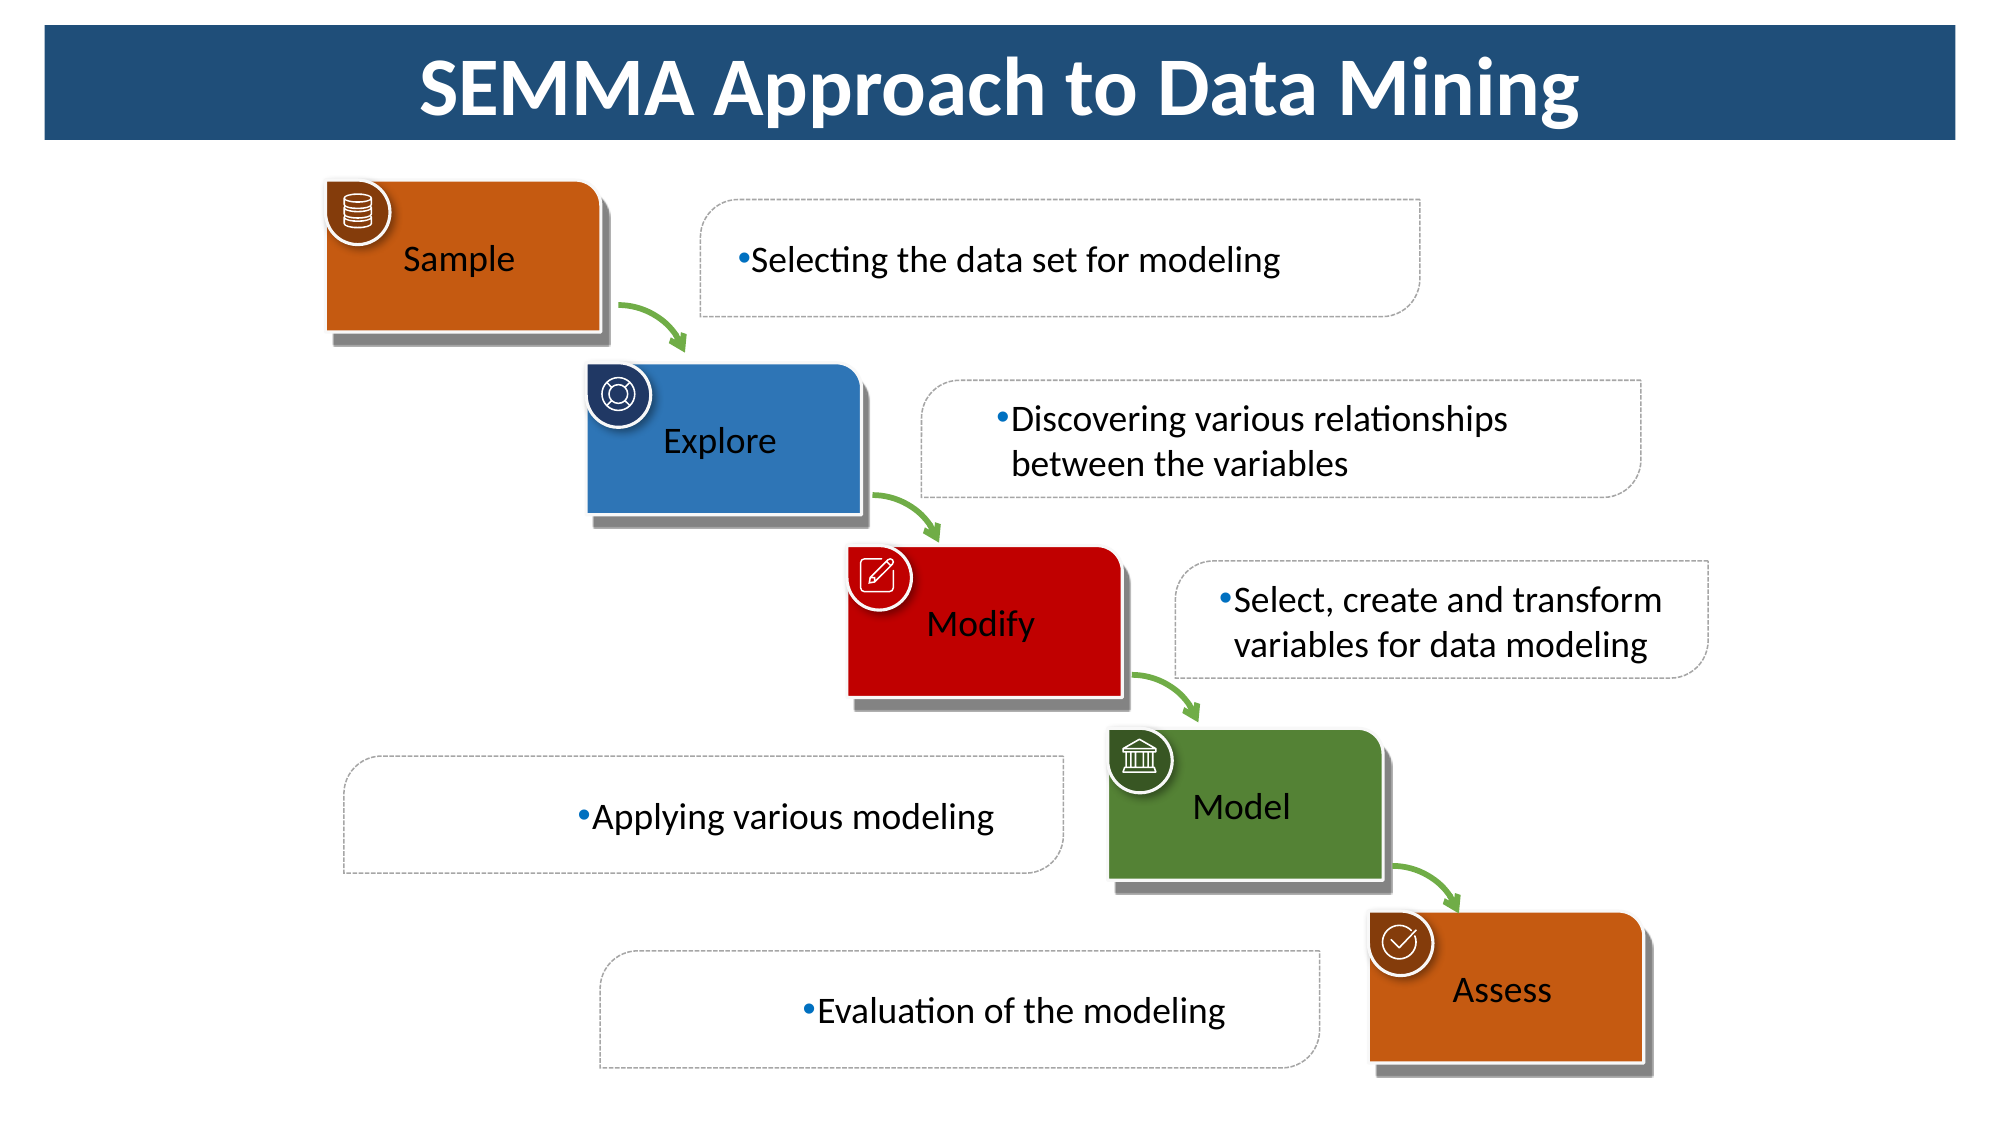

SEMMA Approach to Data Mining
Sample

Selecting the data set for modeling

Explore

Discovering various relationships between the variables

Modify

Select, create and transform variables for data modeling

Model

Applying various modeling

Assess

Evaluation of the modeling